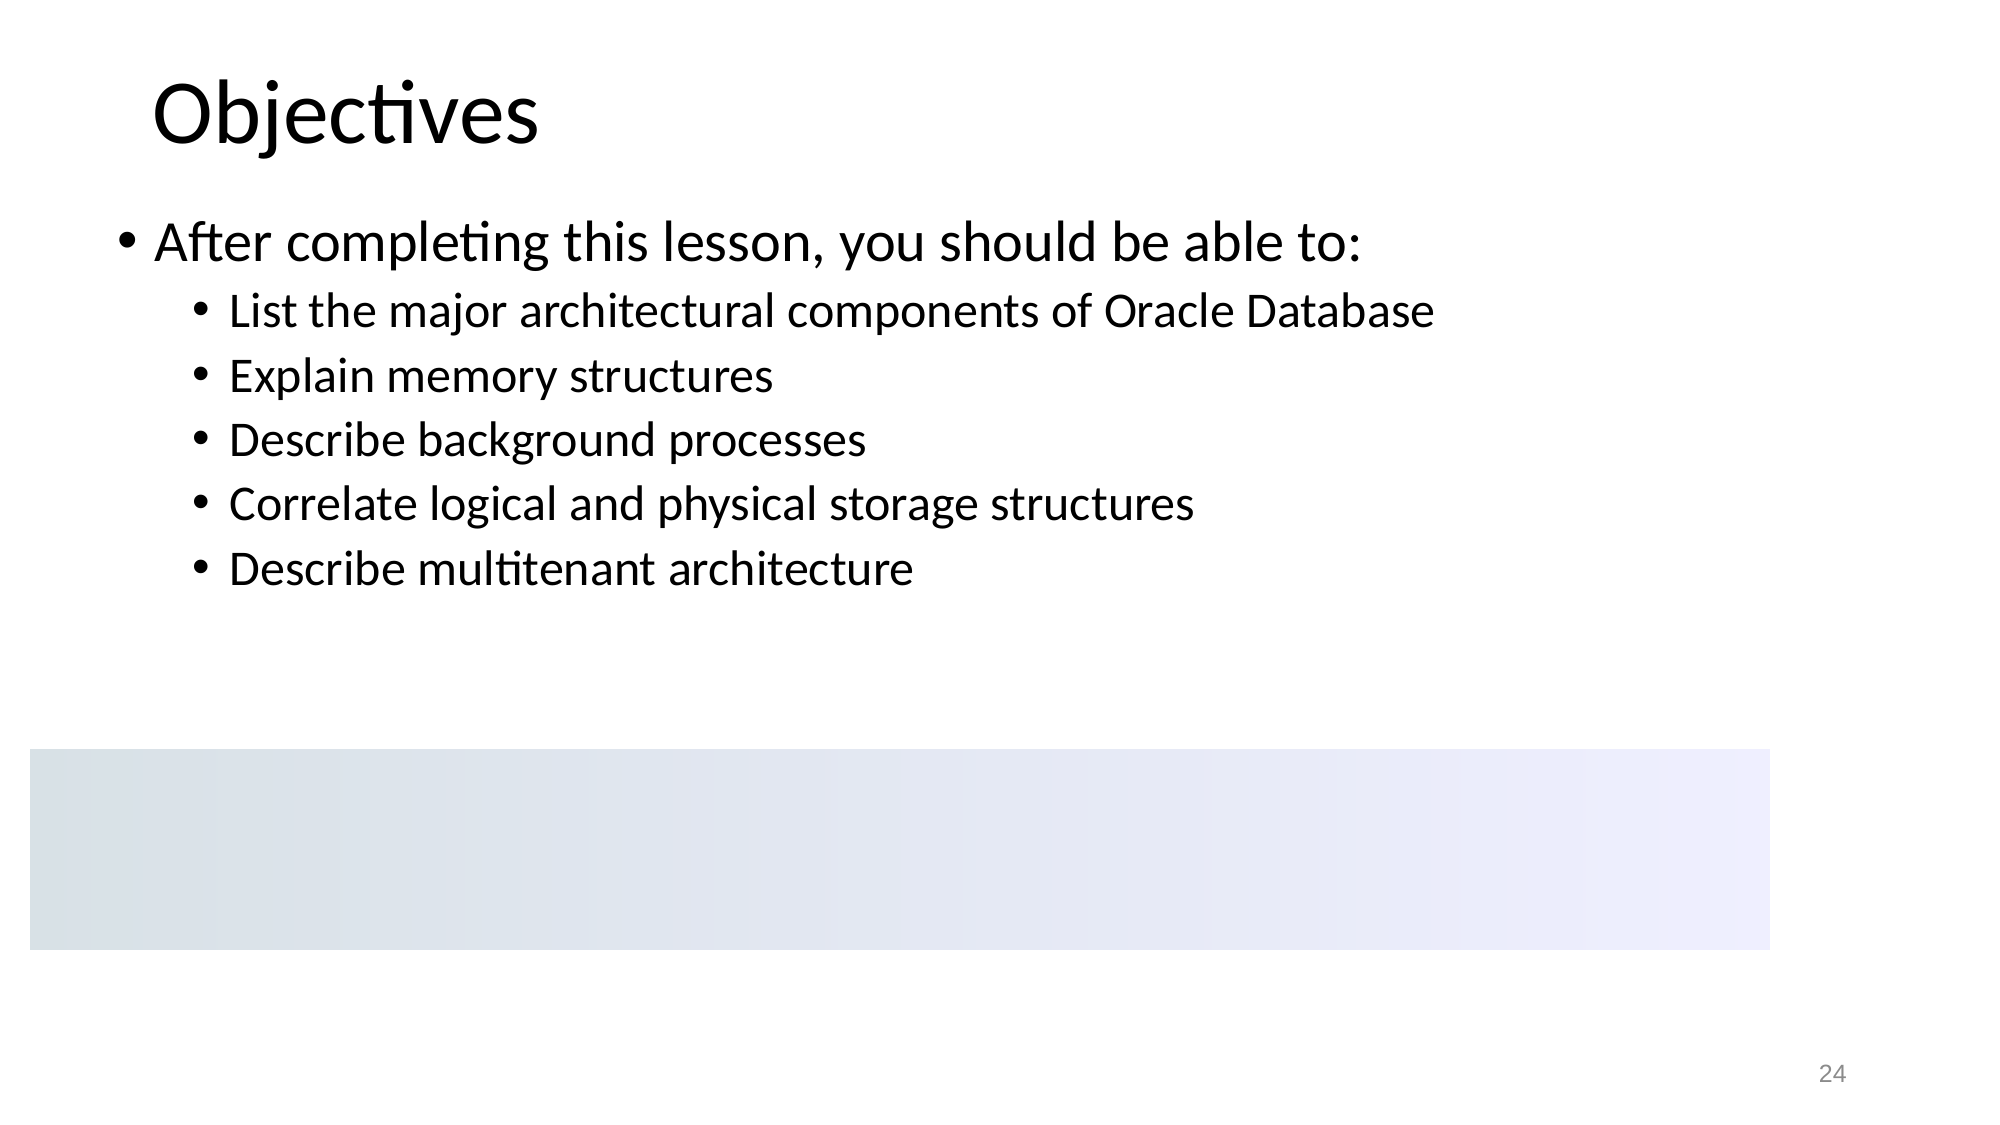

# Objectives
After completing this lesson, you should be able to:
List the major architectural components of Oracle Database
Explain memory structures
Describe background processes
Correlate logical and physical storage structures
Describe multitenant architecture

24